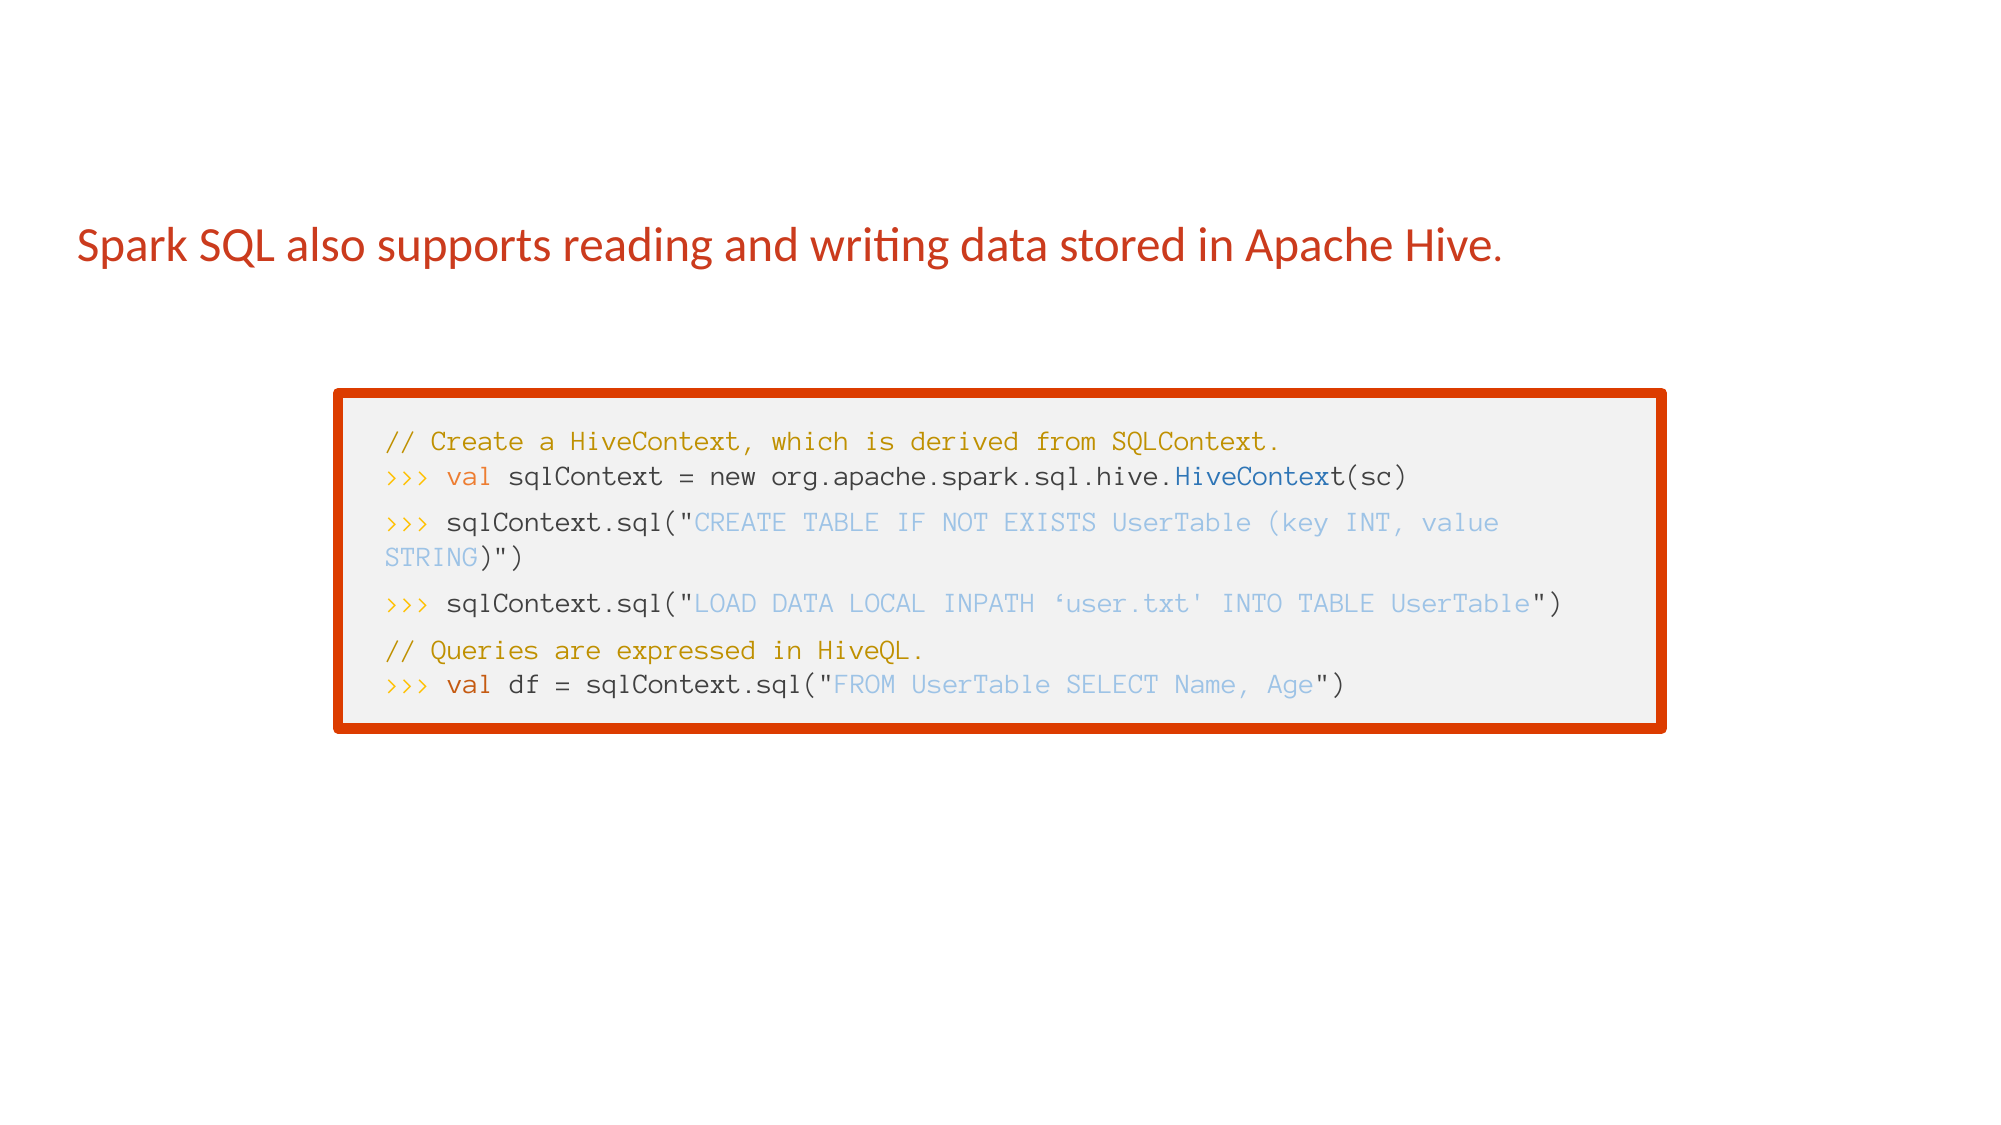

#
Spark SQL also supports reading and writing data stored in Apache Hive.
// Create a HiveContext, which is derived from SQLContext.
>>> val sqlContext = new org.apache.spark.sql.hive.HiveContext(sc)
>>> sqlContext.sql("CREATE TABLE IF NOT EXISTS UserTable (key INT, value STRING)")
>>> sqlContext.sql("LOAD DATA LOCAL INPATH ‘user.txt' INTO TABLE UserTable")
// Queries are expressed in HiveQL.
>>> val df = sqlContext.sql("FROM UserTable SELECT Name, Age")